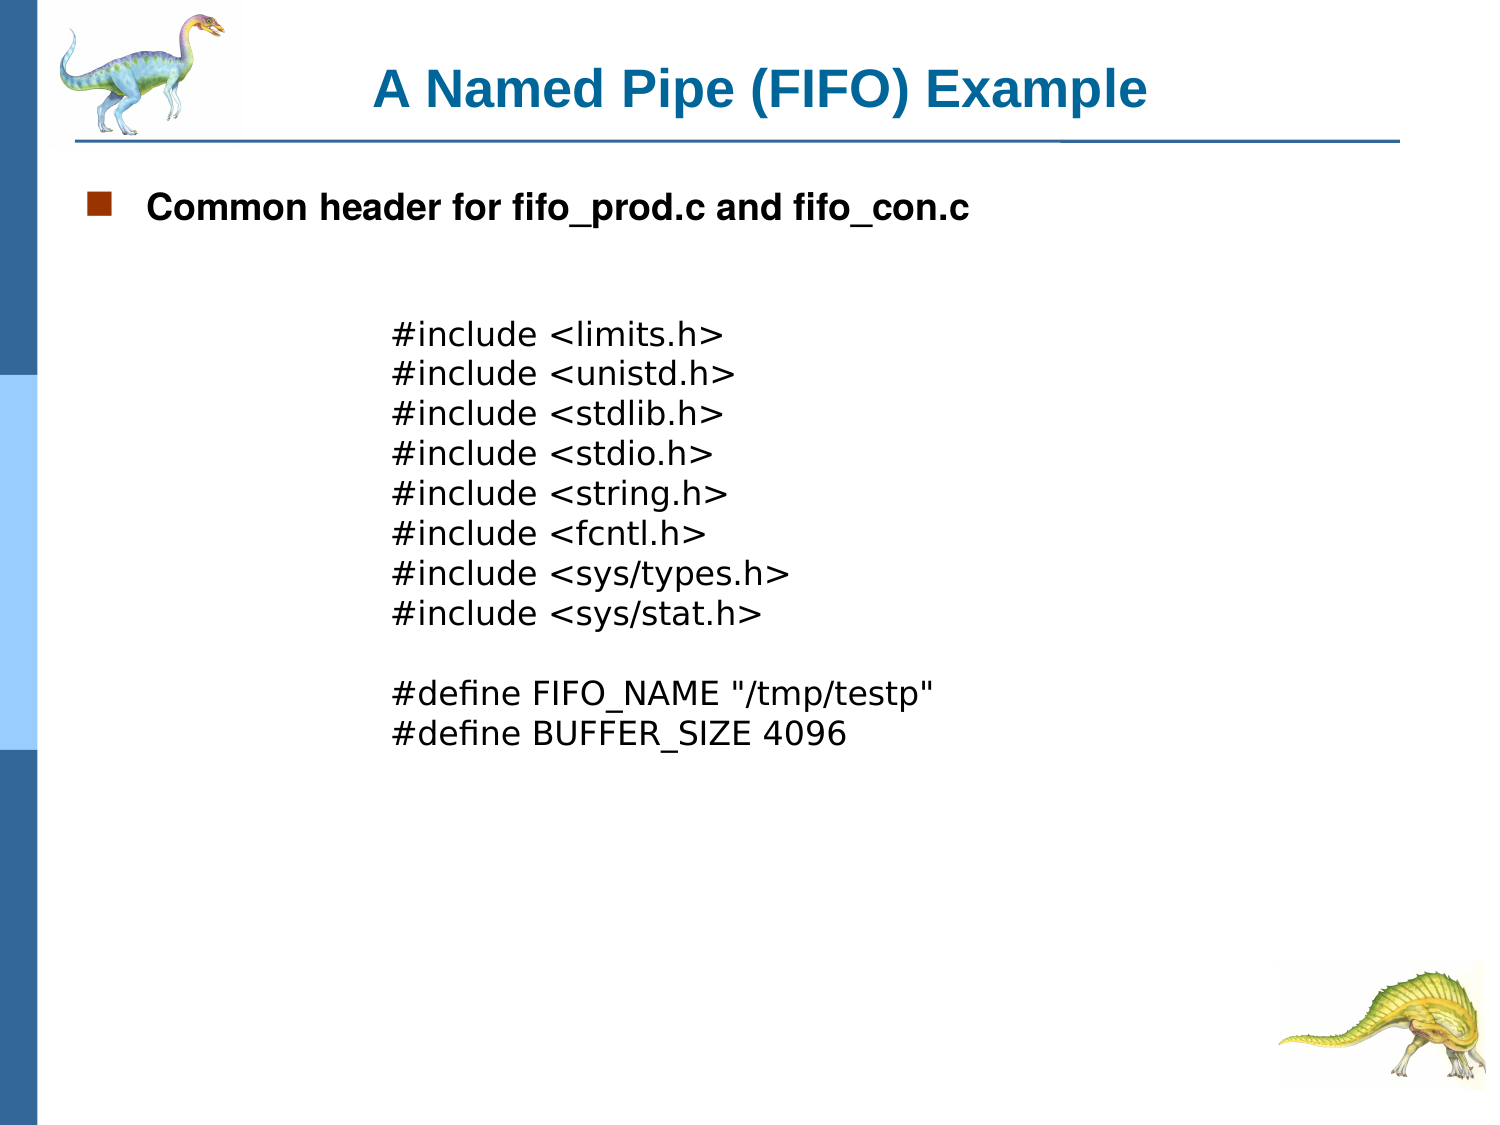

# A Named Pipe (FIFO) Example
Common header for fifo_prod.c and fifo_con.c
#include <limits.h>
#include <unistd.h>
#include <stdlib.h>
#include <stdio.h>
#include <string.h>
#include <fcntl.h>
#include <sys/types.h>
#include <sys/stat.h>

#define FIFO_NAME "/tmp/testp"
#define BUFFER_SIZE 4096